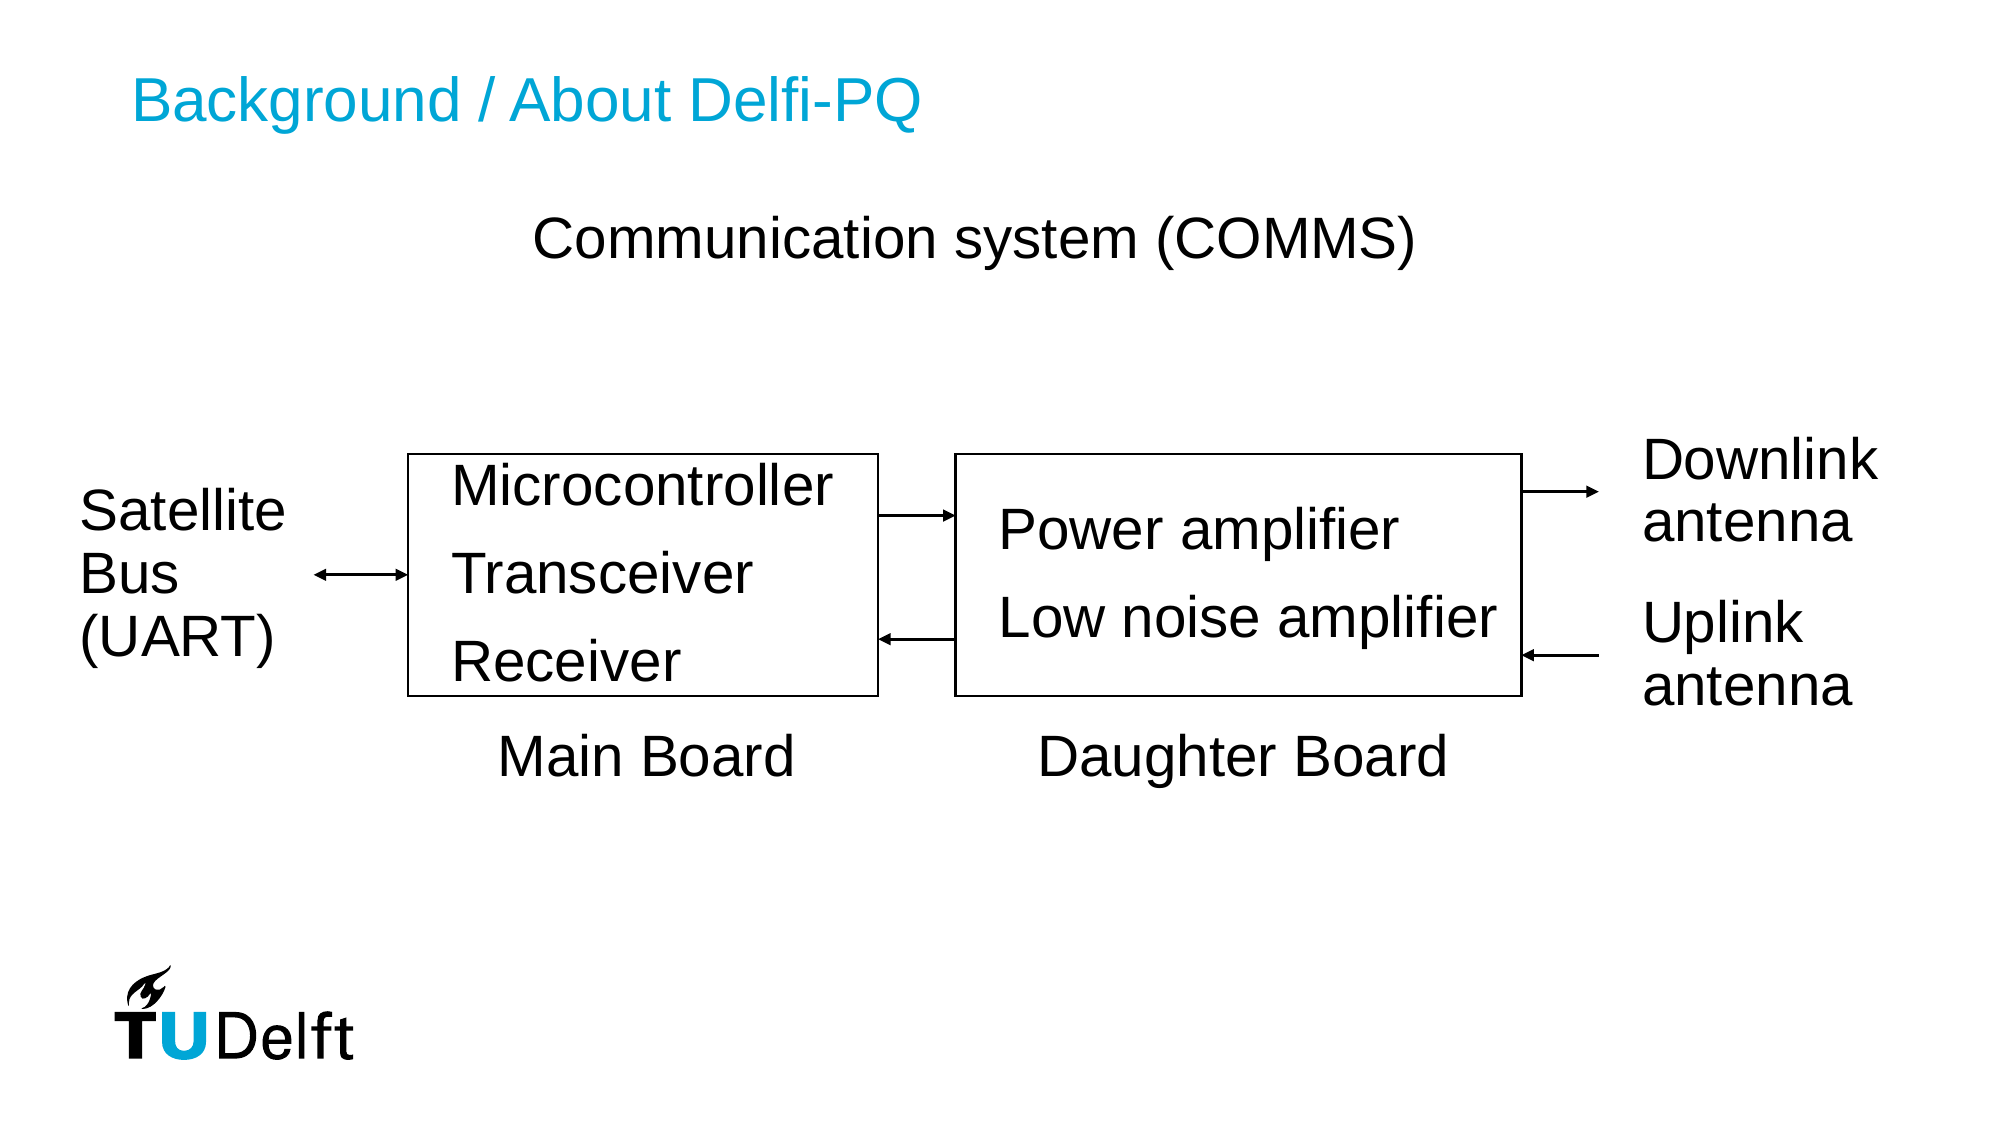

Background / About Delfi-PQ
Communication system (COMMS)
Downlink antenna
Satellite Bus (UART)
Microcontroller
Transceiver
Receiver
Power amplifier
Low noise amplifier
Uplink antenna
Main Board
Daughter Board